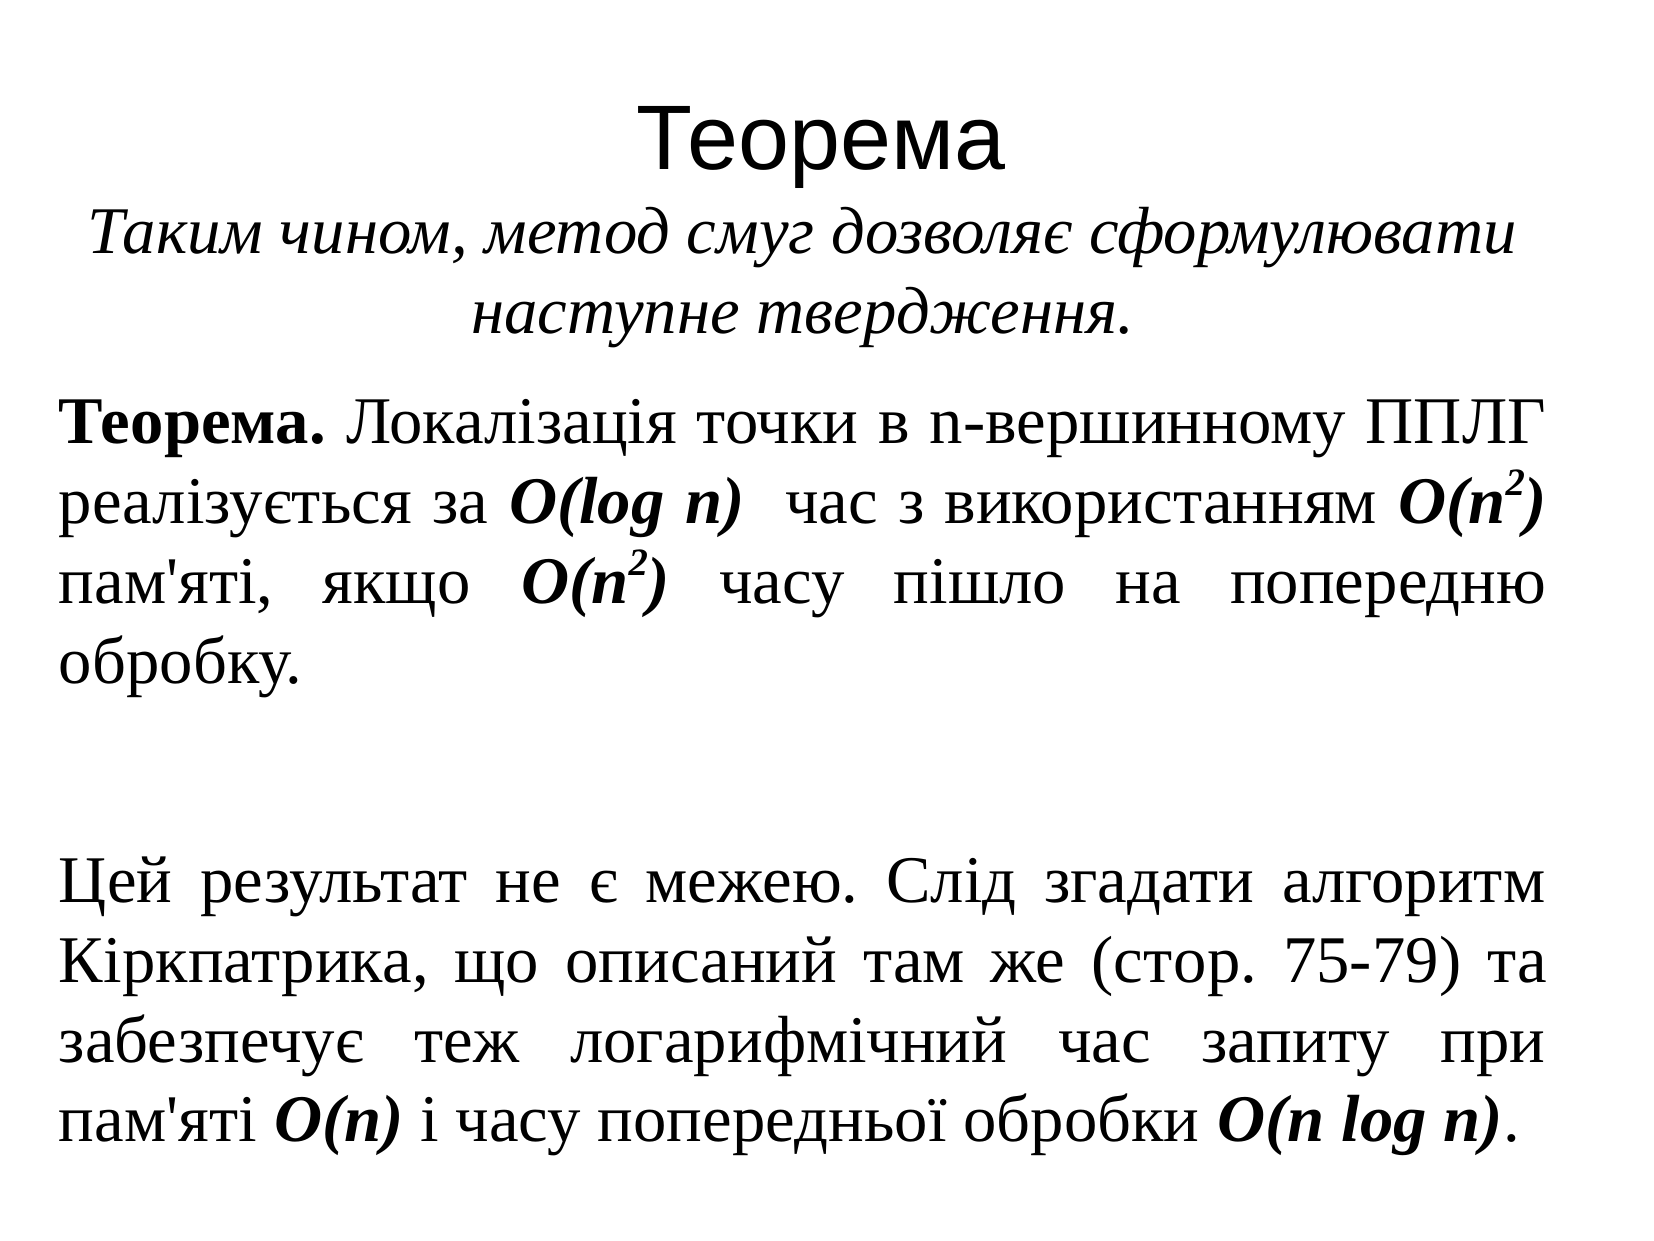

Теорема
Таким чином, метод смуг дозволяє сформулювати наступне твердження.
Теорема. Локалізація точки в n-вершинному ППЛГ реалізується за O(log n)  час з використанням O(n2) пам'яті, якщо O(n2) часу пішло на попередню обробку.

Цей результат не є межею. Слід згадати алгоритм Кіркпатрика, що описаний там же (стор. 75-79) та забезпечує теж логарифмічний час запиту при пам'яті O(n) і часу попередньої обробки O(n log n).